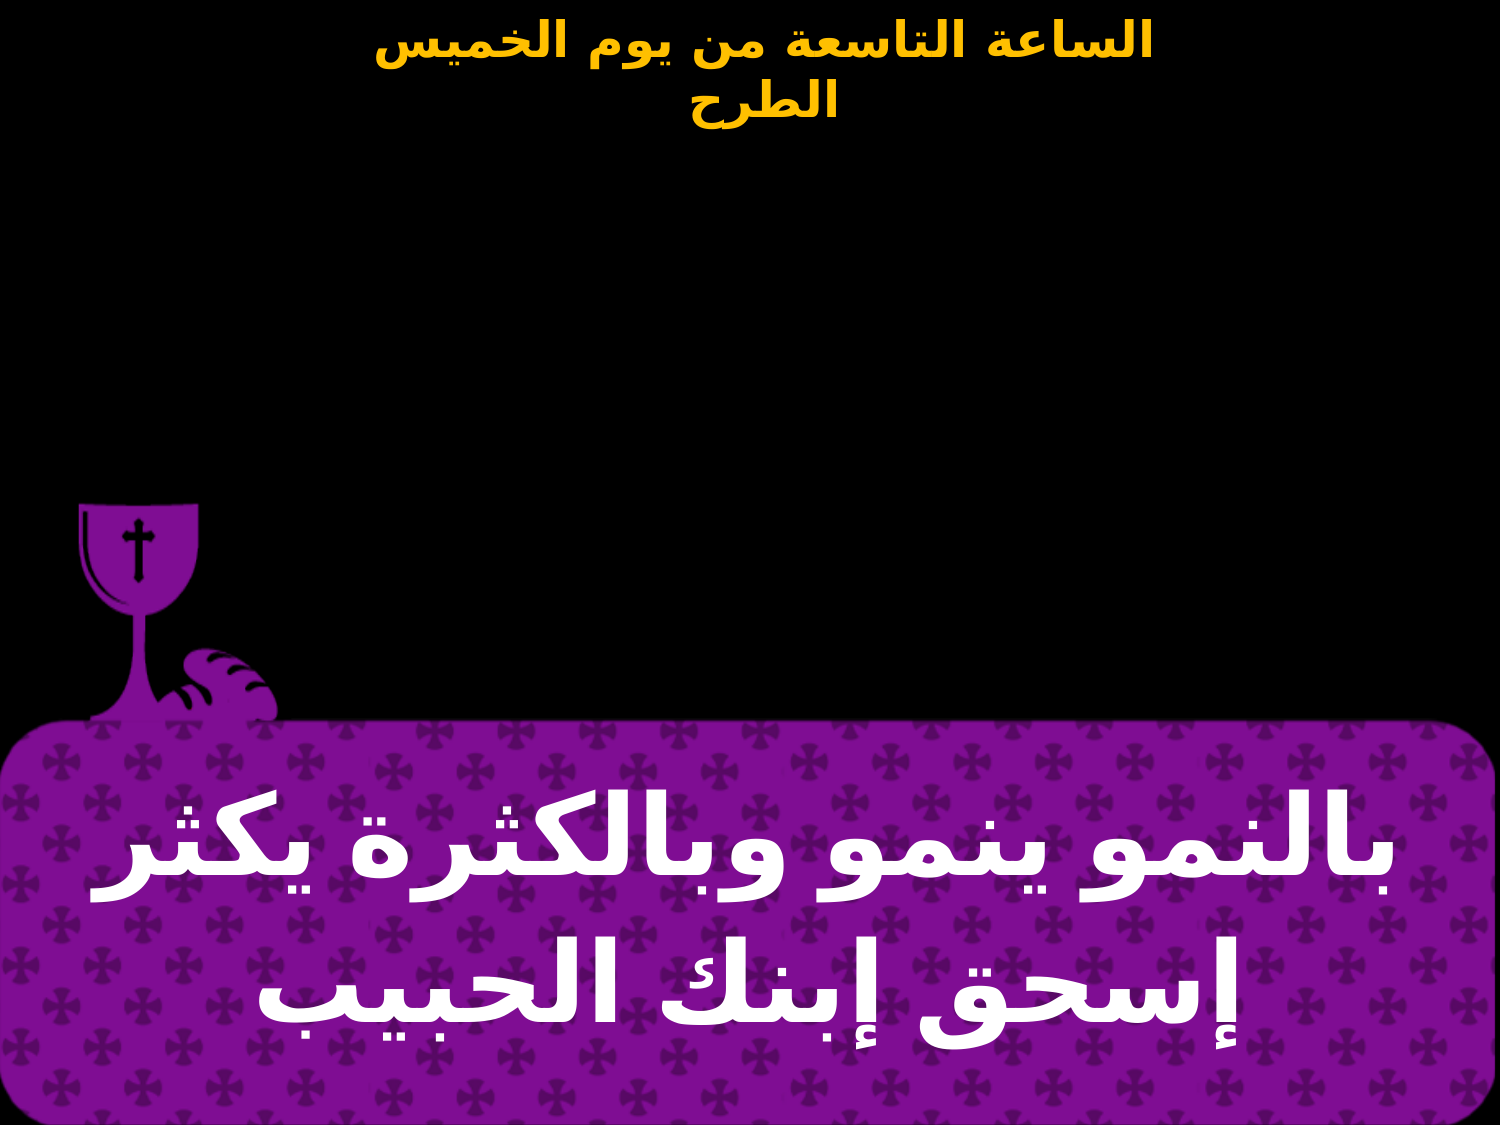

| بالنمو ينمو وبالكثرة يكثر إسحق إبنك الحبيب |
| --- |